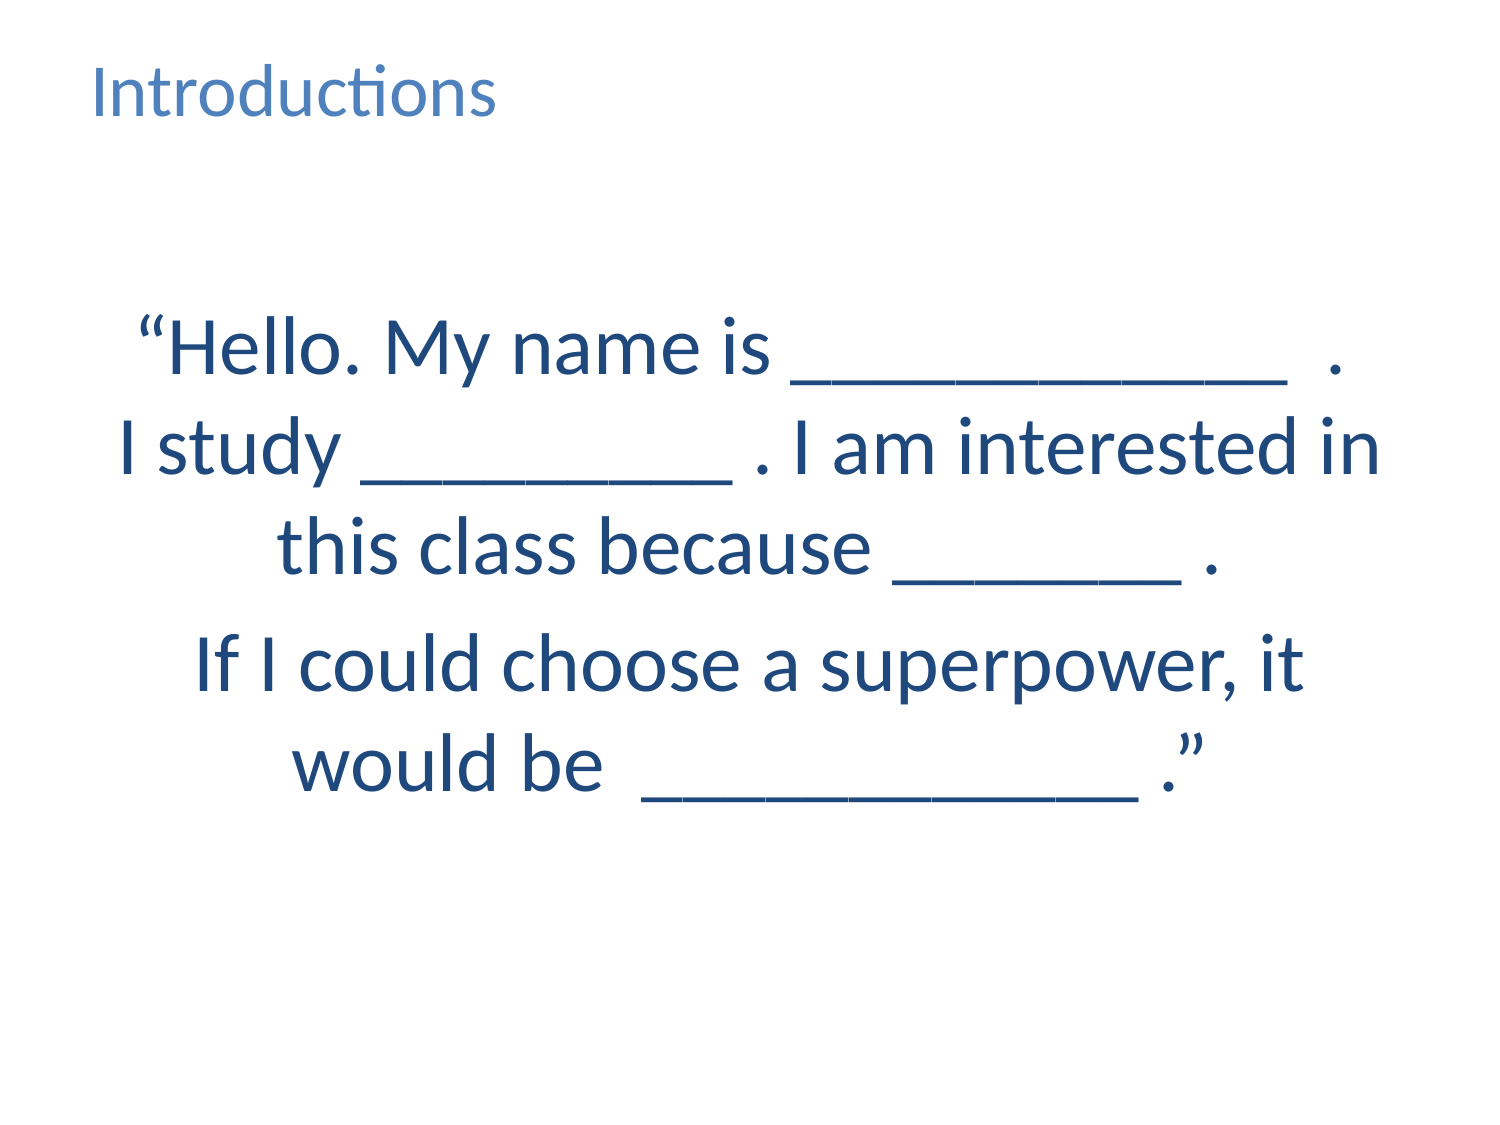

# Introductions
“Hello. My name is ____________  .
I study _________ . I am interested in this class because _______ .
If I could choose a superpower, it would be  ____________ .”